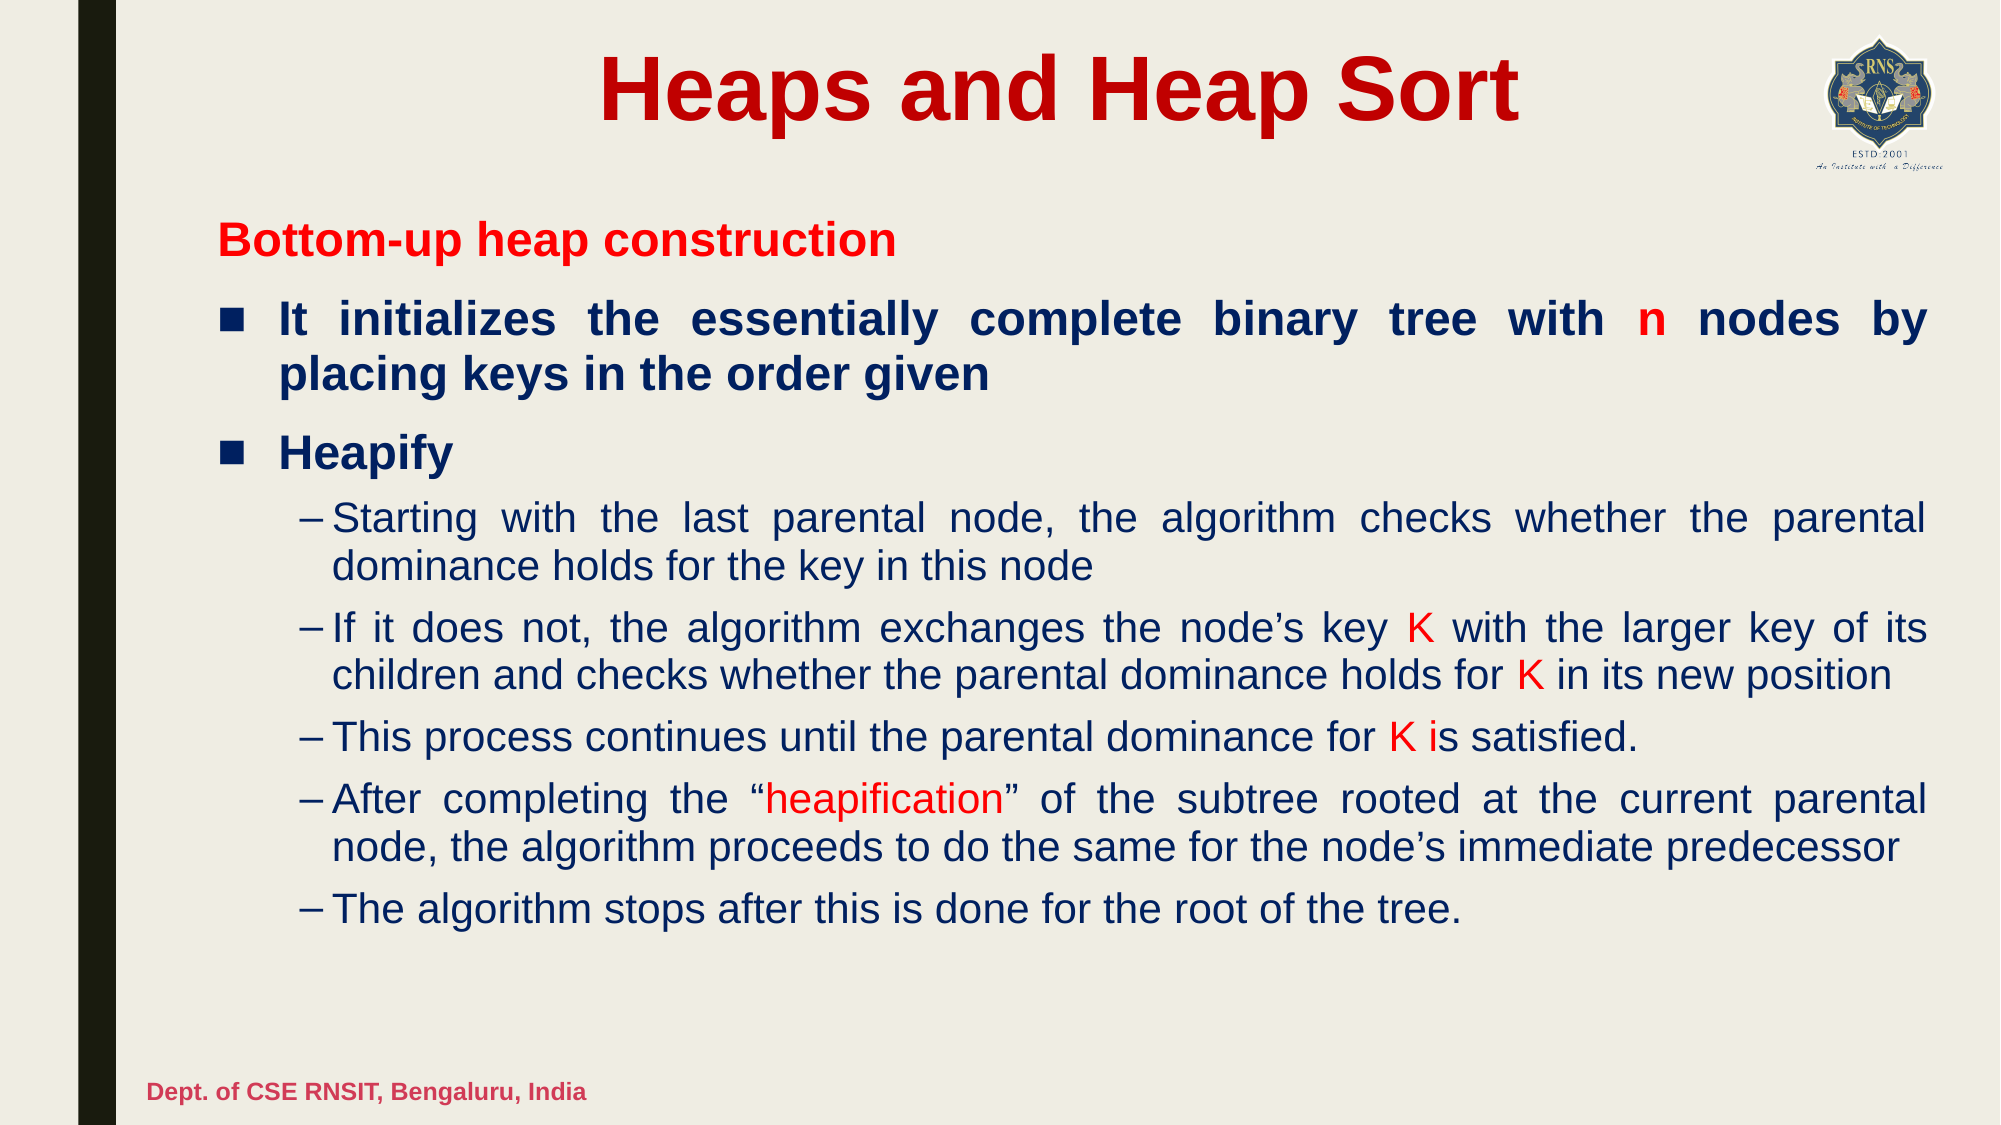

# Heaps and Heap Sort
Bottom-up heap construction
It initializes the essentially complete binary tree with n nodes by placing keys in the order given
Heapify
Starting with the last parental node, the algorithm checks whether the parental dominance holds for the key in this node
If it does not, the algorithm exchanges the node’s key K with the larger key of its children and checks whether the parental dominance holds for K in its new position
This process continues until the parental dominance for K is satisfied.
After completing the “heapification” of the subtree rooted at the current parental node, the algorithm proceeds to do the same for the node’s immediate predecessor
The algorithm stops after this is done for the root of the tree.
Dept. of CSE RNSIT, Bengaluru, India